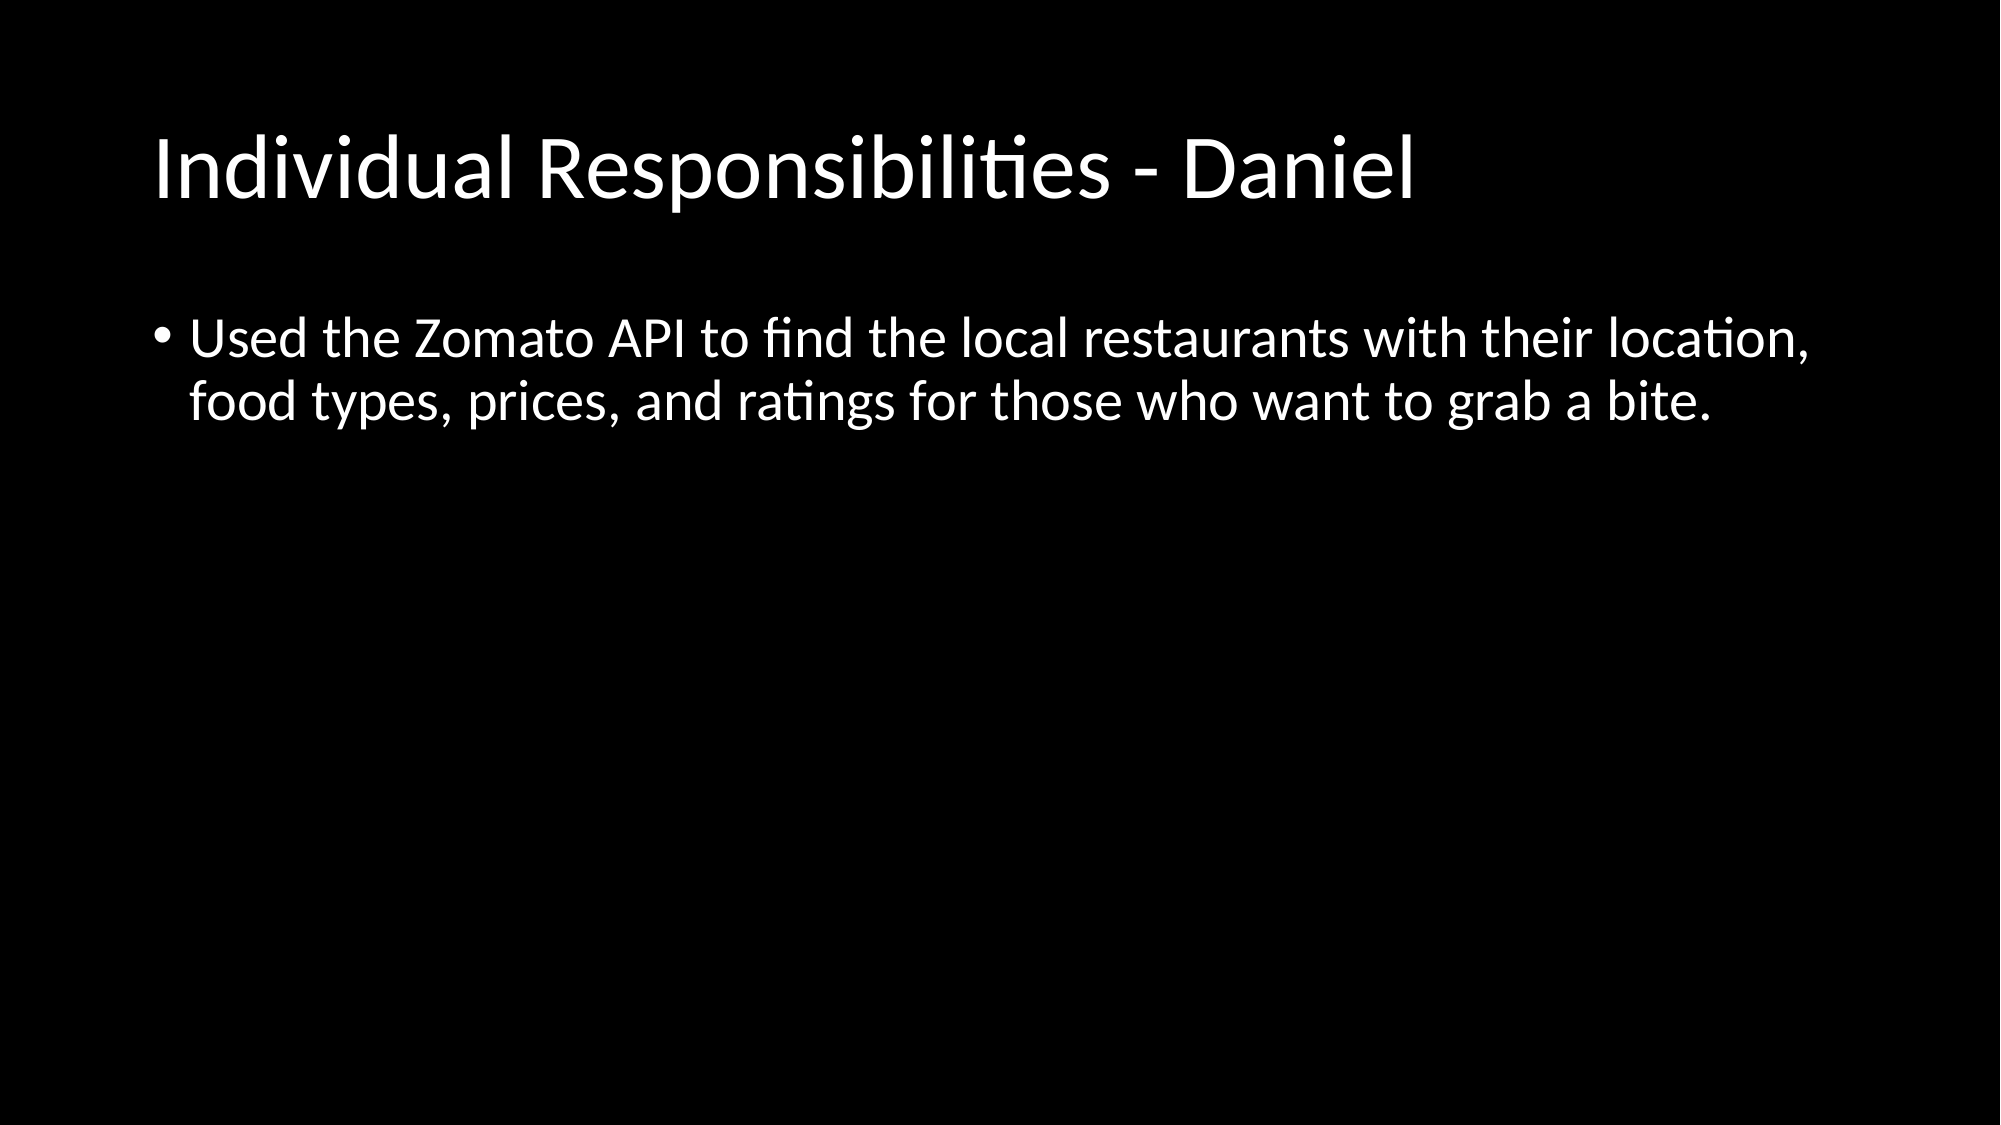

# Individual Responsibilities - Daniel
Used the Zomato API to find the local restaurants with their location, food types, prices, and ratings for those who want to grab a bite.